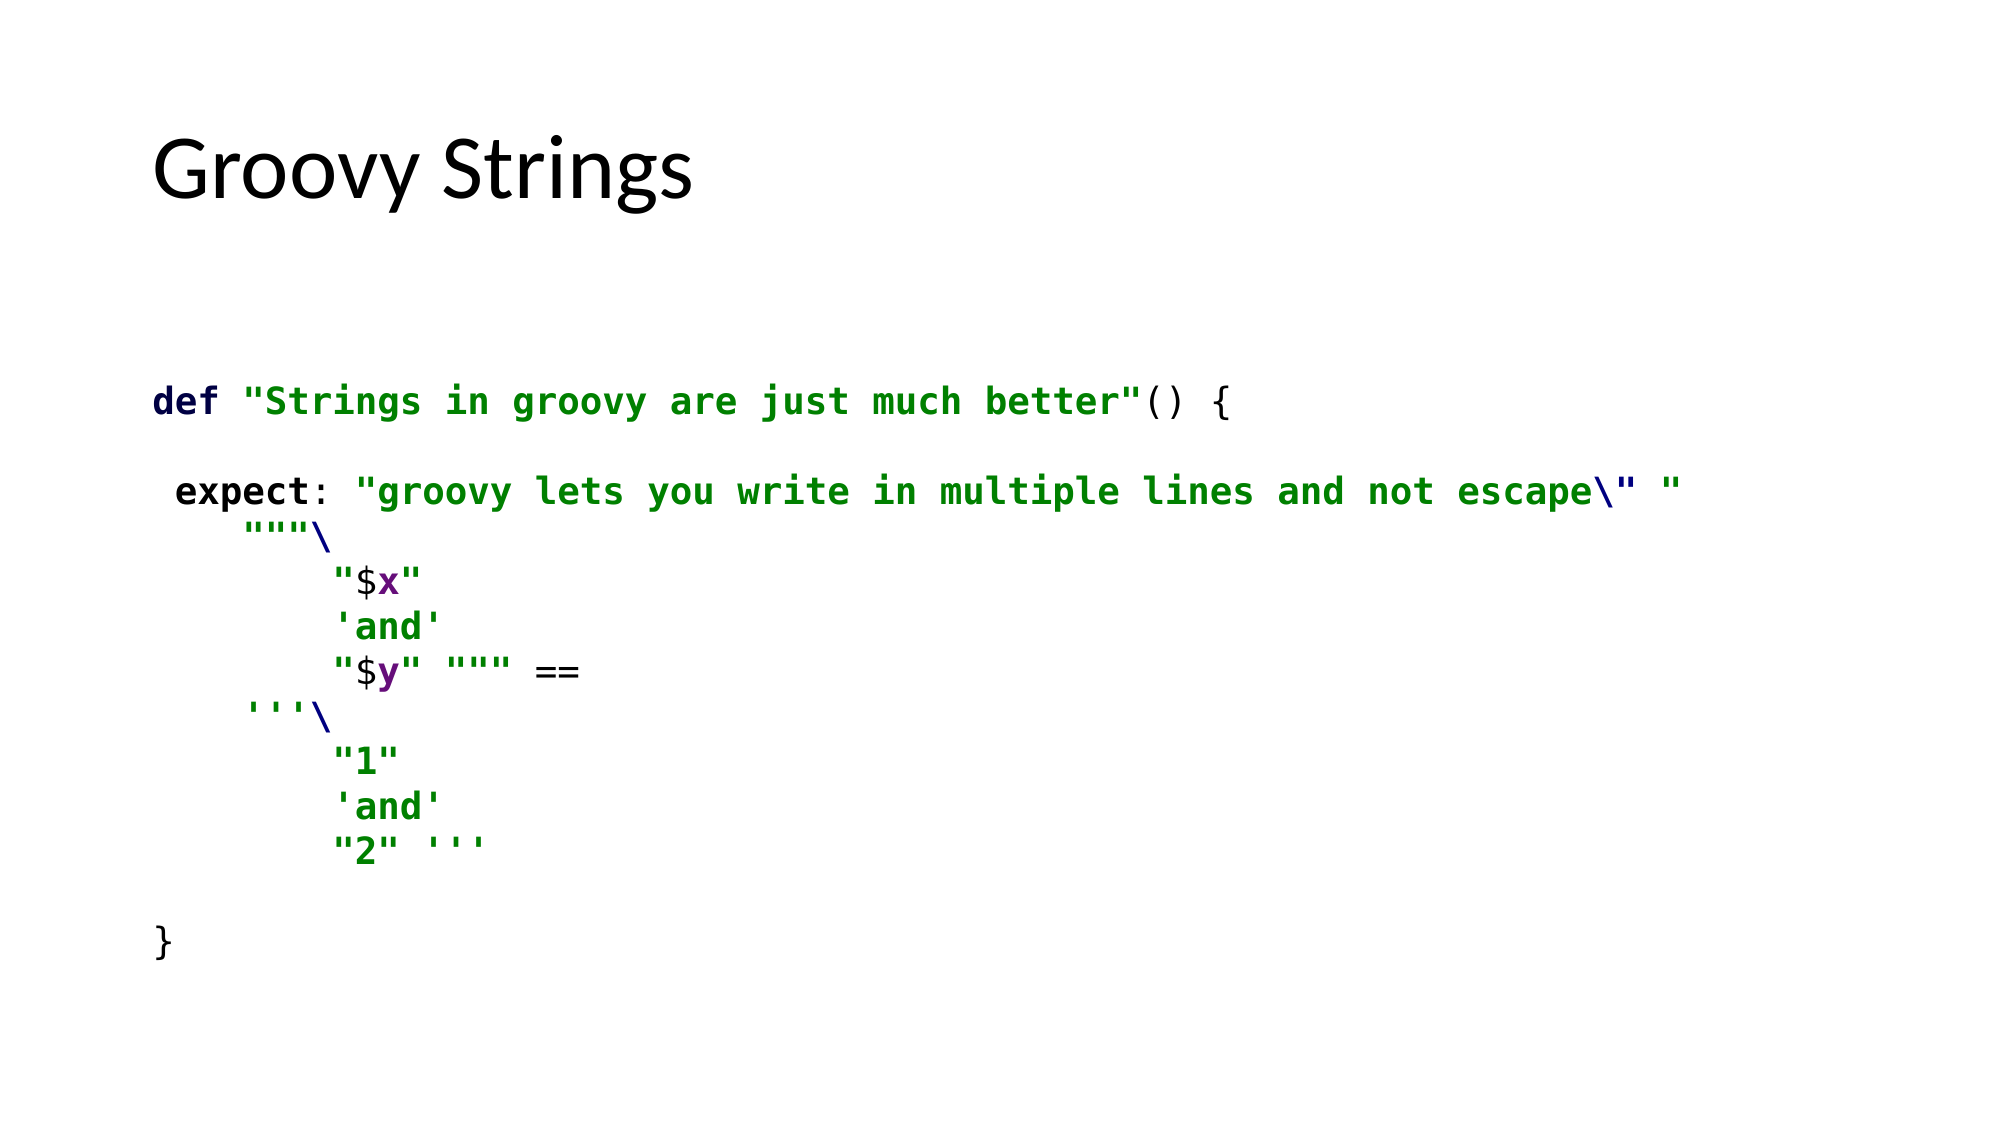

# Groovy Strings
def "Strings in groovy are just much better"() {
 expect: "groovy lets you write in multiple lines and not escape\" "
    """\
        "$x"
        'and'
        "$y" """ ==
    '''\
        "1"
        'and'
        "2" '''
}